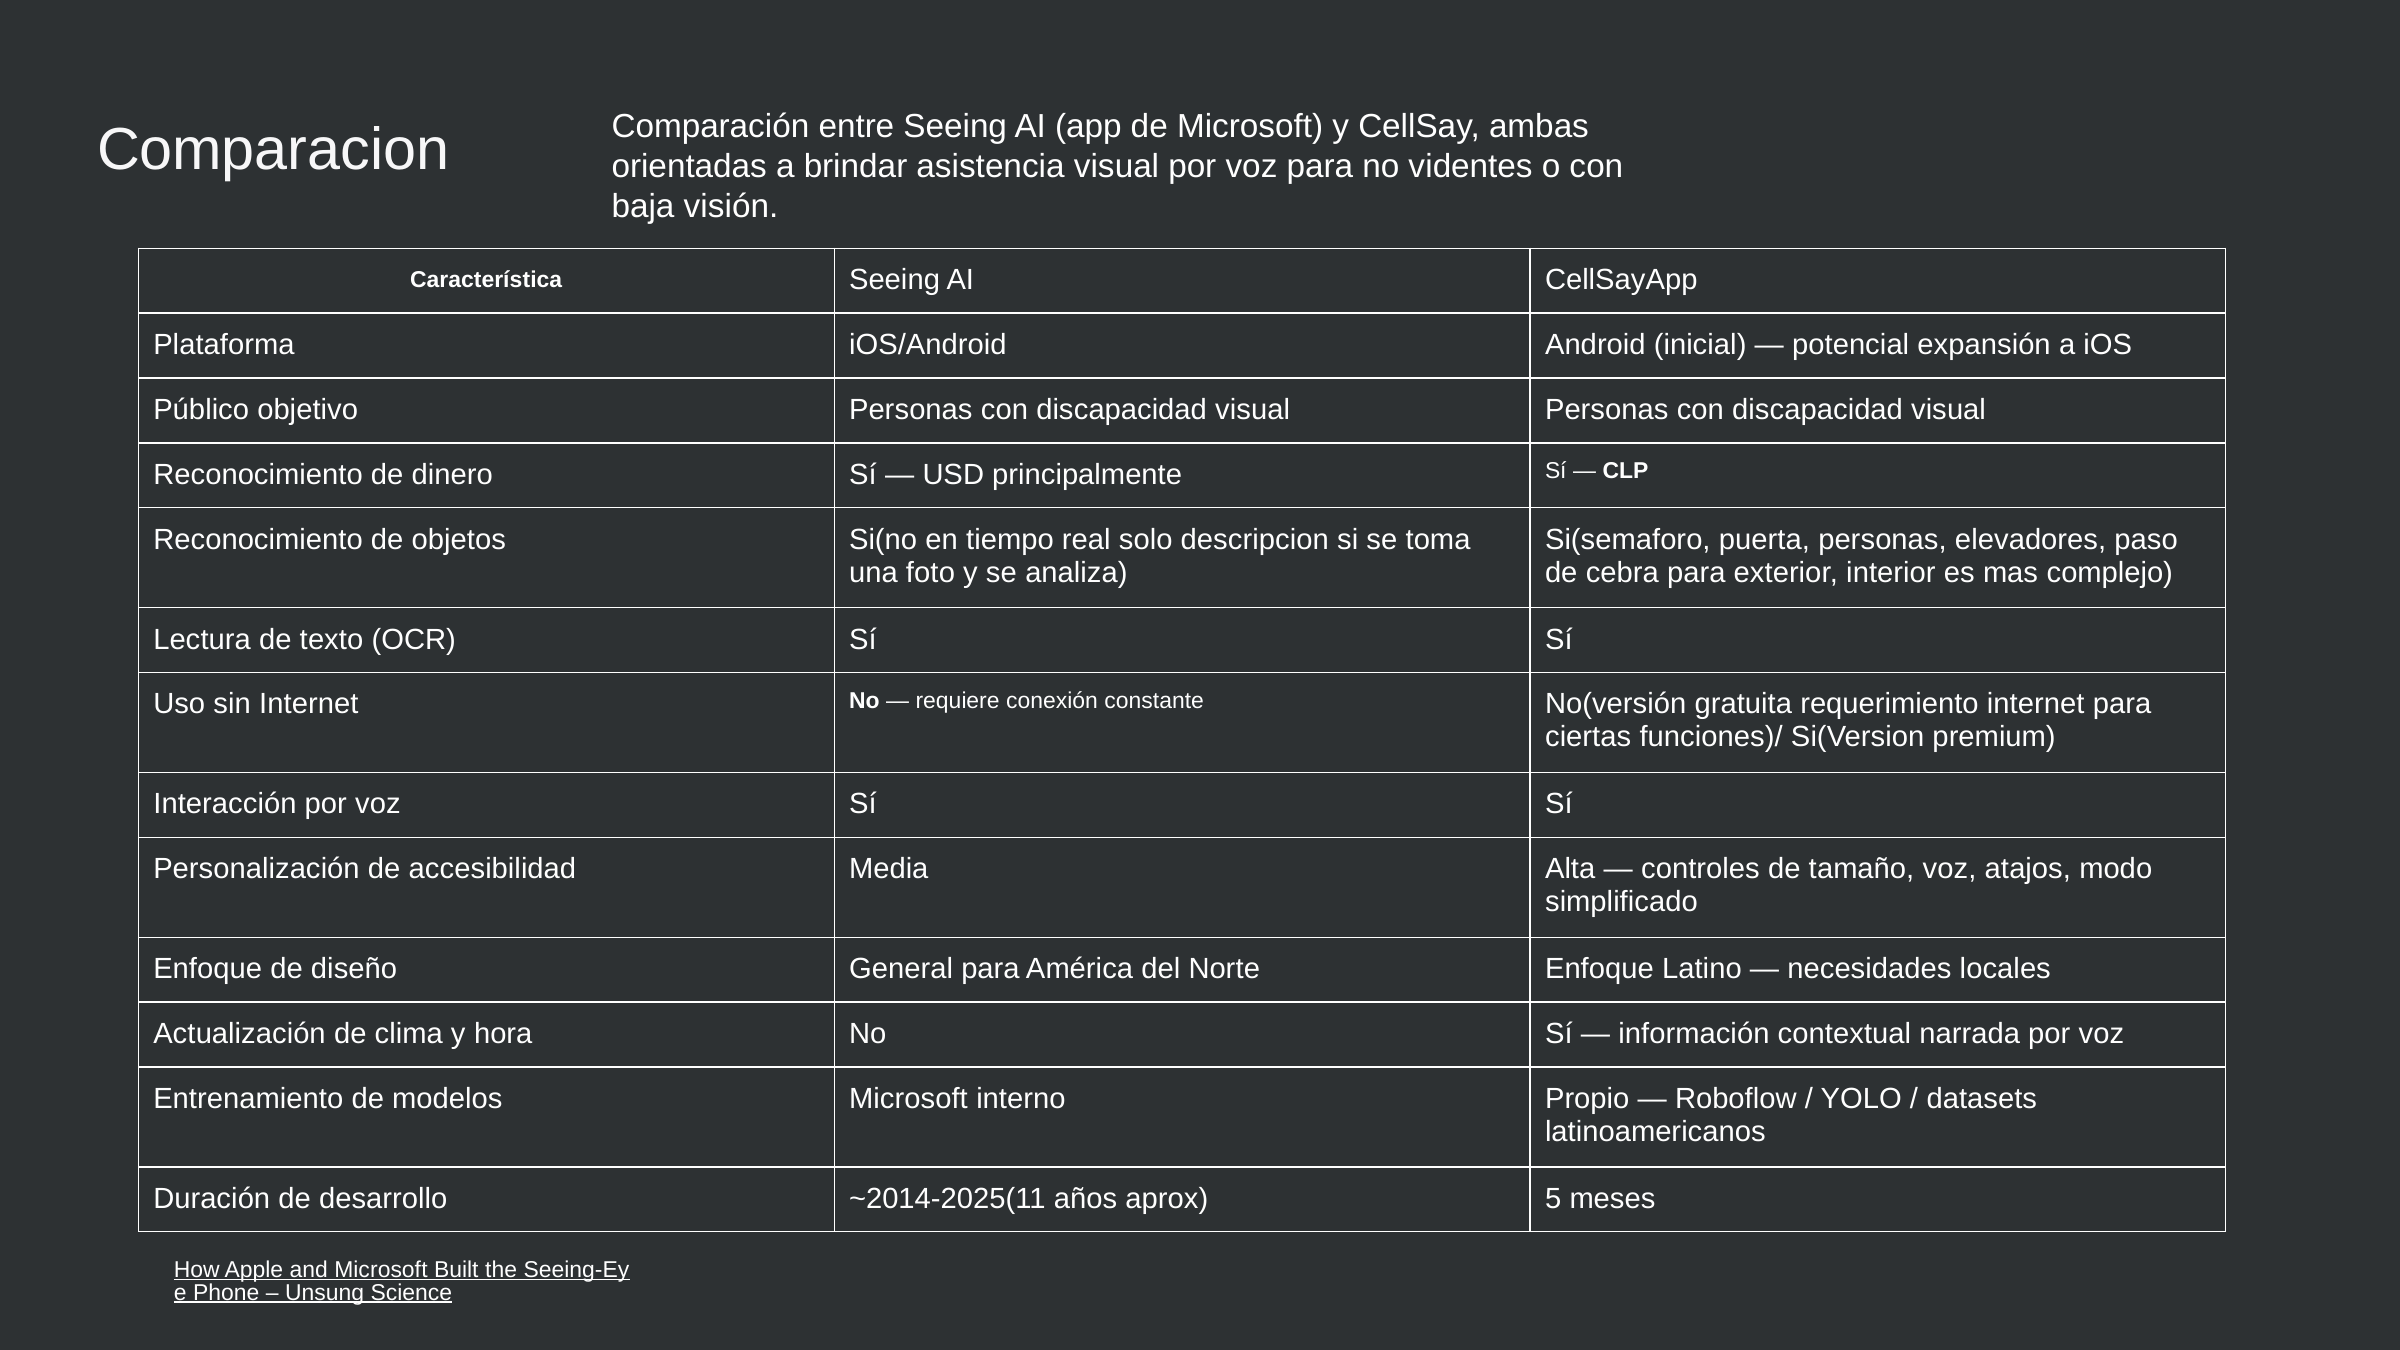

Comparacion
Comparación entre Seeing AI (app de Microsoft) y CellSay, ambas orientadas a brindar asistencia visual por voz para no videntes o con baja visión.
| Característica | Seeing AI | CellSayApp |
| --- | --- | --- |
| Plataforma | iOS/Android | Android (inicial) — potencial expansión a iOS |
| Público objetivo | Personas con discapacidad visual | Personas con discapacidad visual |
| Reconocimiento de dinero | Sí — USD principalmente | Sí — CLP |
| Reconocimiento de objetos | Si(no en tiempo real solo descripcion si se toma una foto y se analiza) | Si(semaforo, puerta, personas, elevadores, paso de cebra para exterior, interior es mas complejo) |
| Lectura de texto (OCR) | Sí | Sí |
| Uso sin Internet | No — requiere conexión constante | No(versión gratuita requerimiento internet para ciertas funciones)/ Si(Version premium) |
| Interacción por voz | Sí | Sí |
| Personalización de accesibilidad | Media | Alta — controles de tamaño, voz, atajos, modo simplificado |
| Enfoque de diseño | General para América del Norte | Enfoque Latino — necesidades locales |
| Actualización de clima y hora | No | Sí — información contextual narrada por voz |
| Entrenamiento de modelos | Microsoft interno | Propio — Roboflow / YOLO / datasets latinoamericanos |
| Duración de desarrollo | ~2014-2025(11 años aprox) | 5 meses |
How Apple and Microsoft Built the Seeing-Eye Phone – Unsung Science